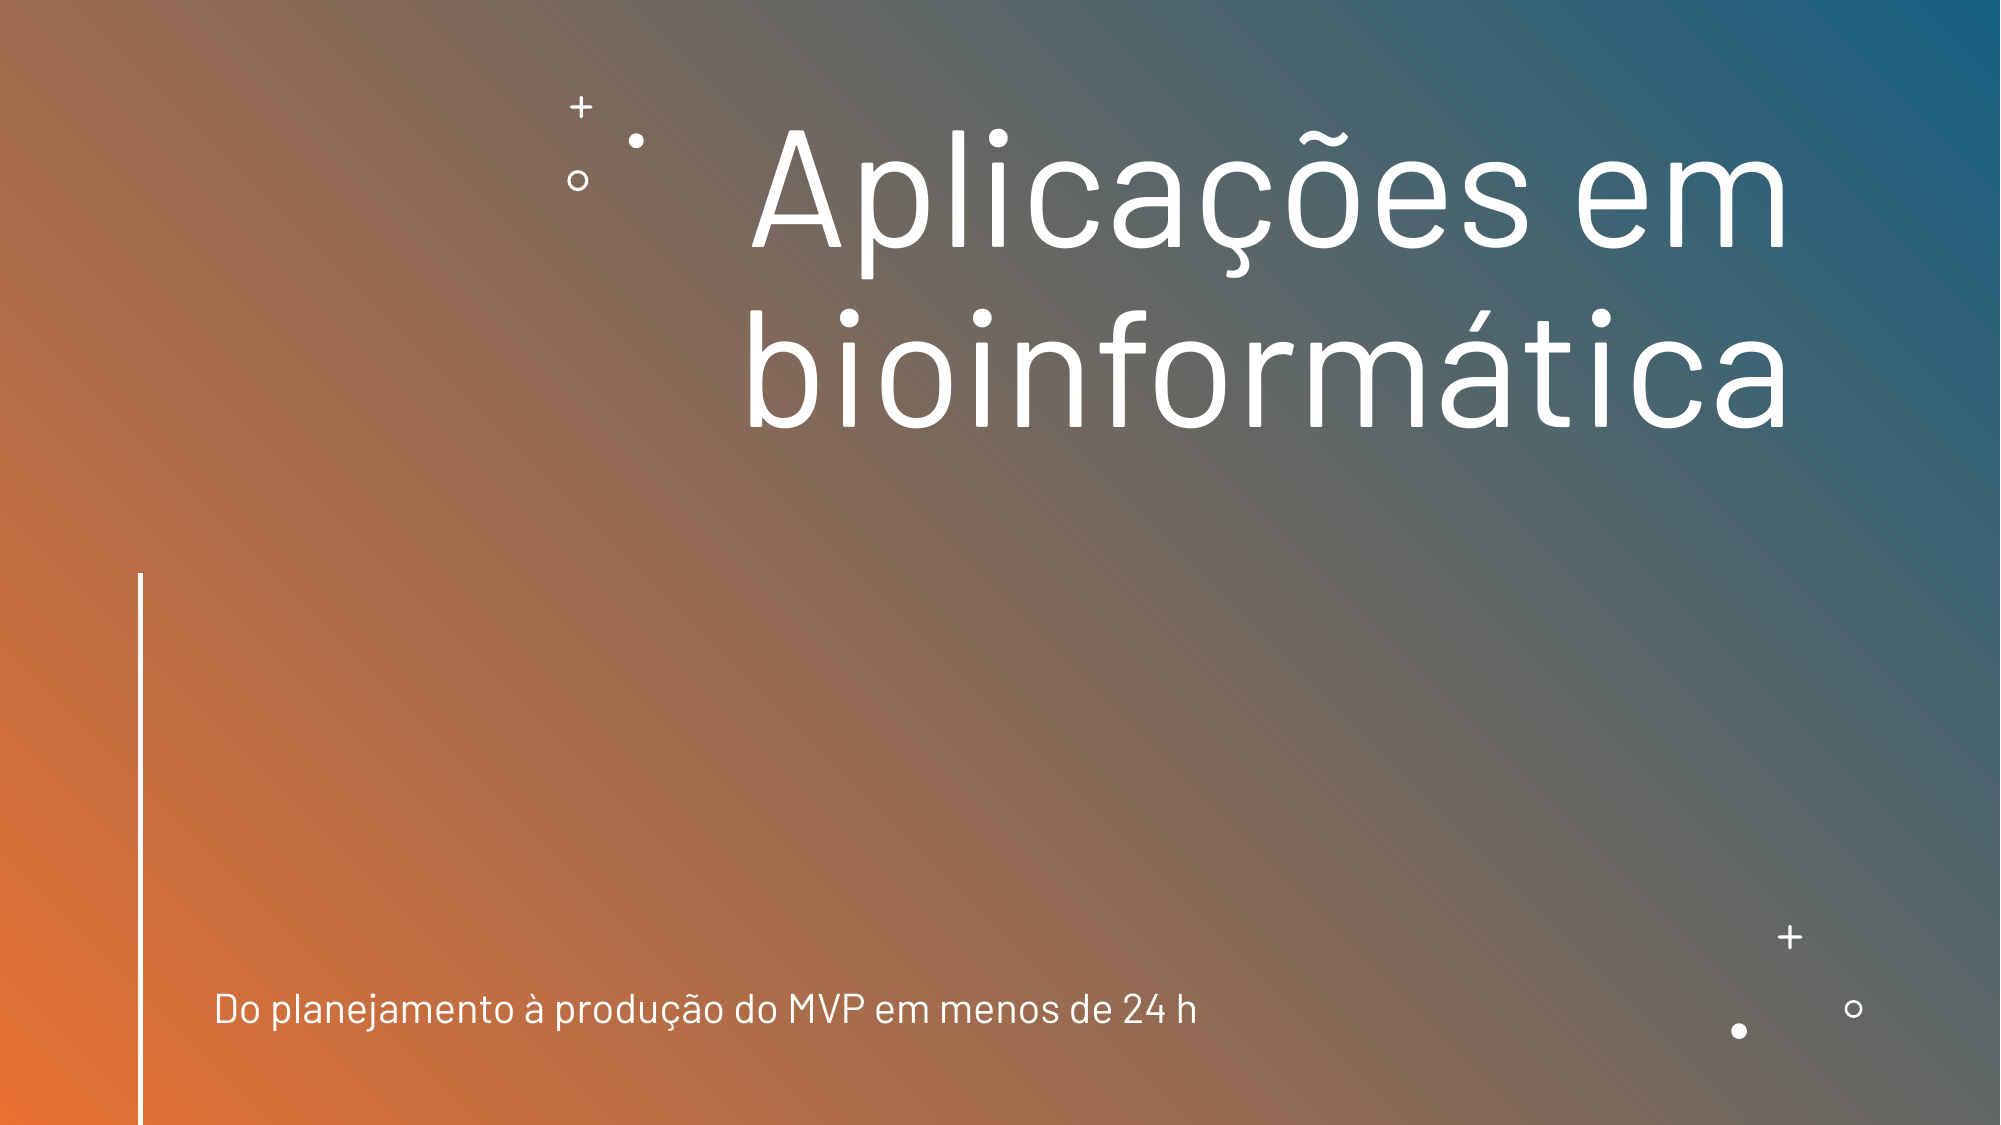

# Aplicações em bioinformática

Do planejamento à produção do MVP em menos de 24 h